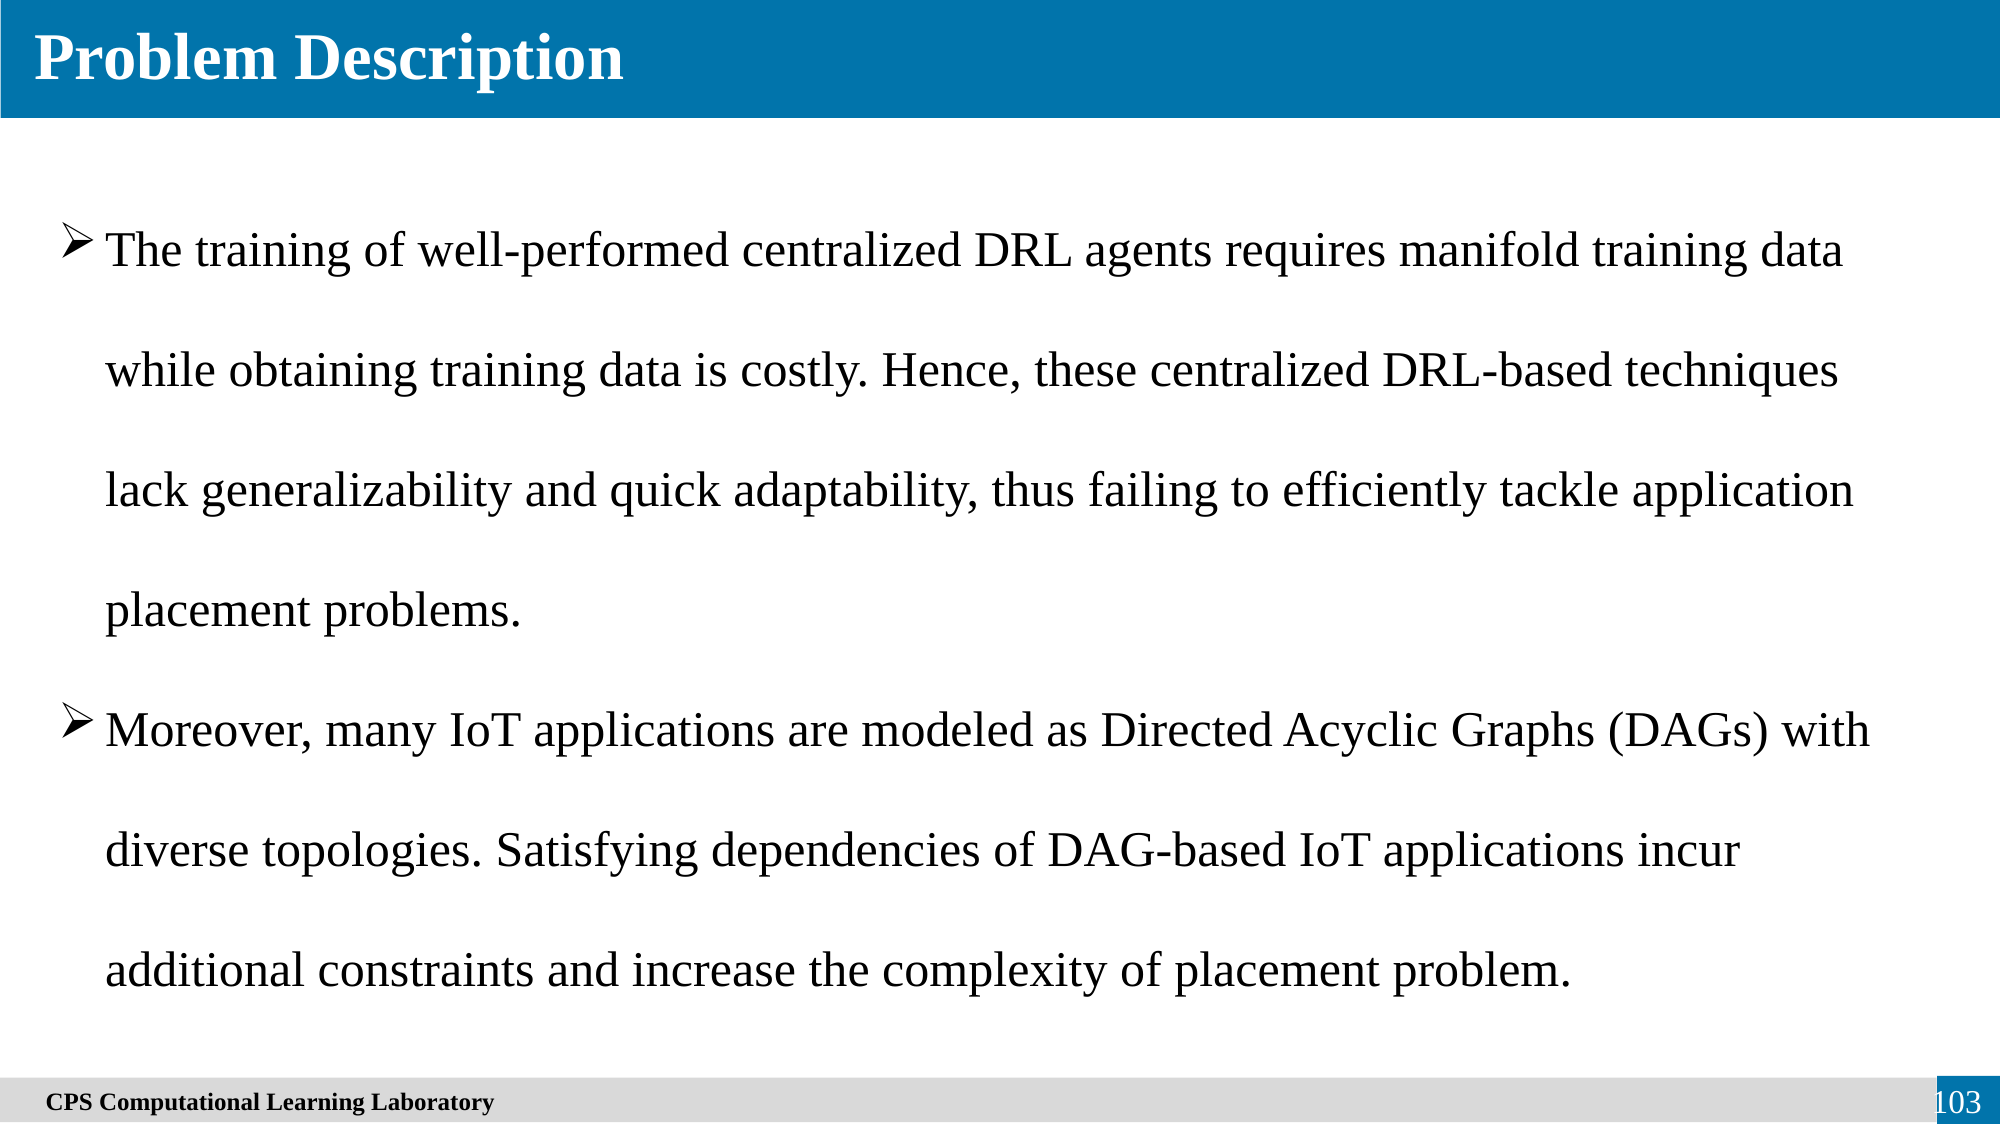

Problem Description
The training of well-performed centralized DRL agents requires manifold training data while obtaining training data is costly. Hence, these centralized DRL-based techniques lack generalizability and quick adaptability, thus failing to efficiently tackle application placement problems.
Moreover, many IoT applications are modeled as Directed Acyclic Graphs (DAGs) with diverse topologies. Satisfying dependencies of DAG-based IoT applications incur additional constraints and increase the complexity of placement problem.
103
　CPS Computational Learning Laboratory